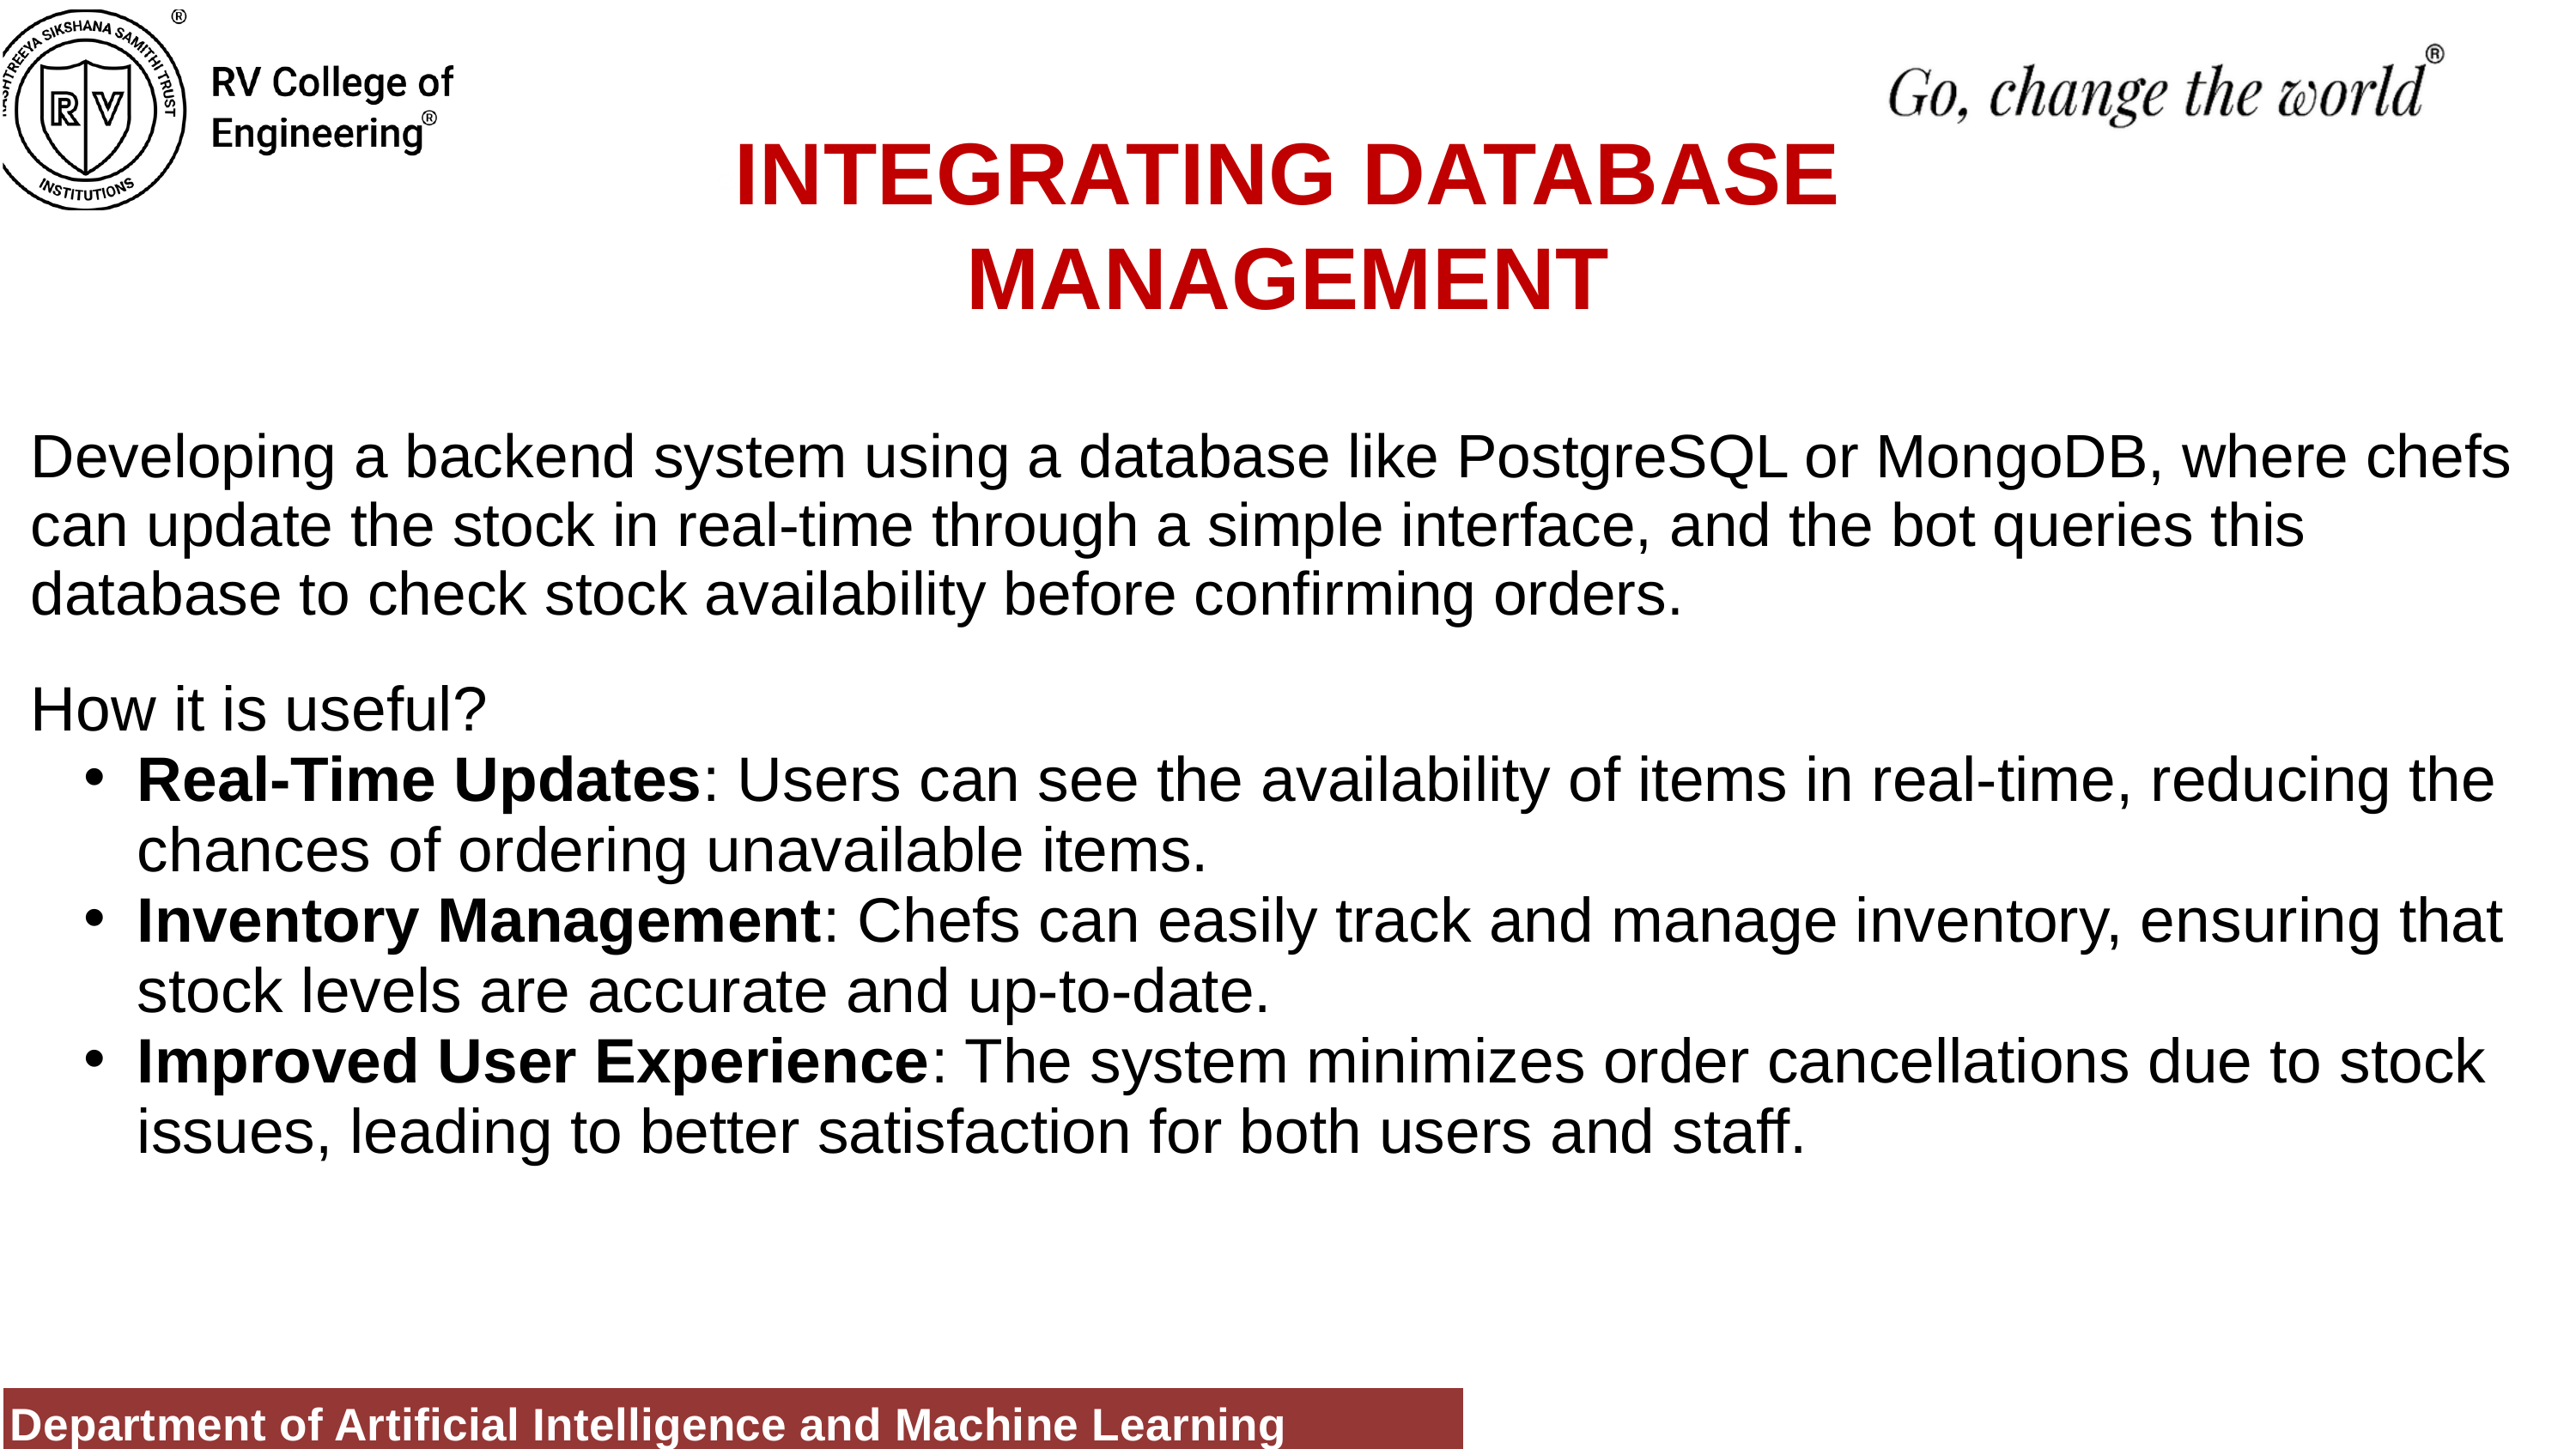

RV College of
Engineering
INTEGRATING DATABASE
MANAGEMENT

Developing a backend system using a database like PostgreSQL or MongoDB, where chefs can update the stock in real-time through a simple interface, and the bot queries this database to check stock availability before confirming orders.

How it is useful?
Real-Time Updates: Users can see the availability of items in real-time, reducing the chances of ordering unavailable items.
Inventory Management: Chefs can easily track and manage inventory, ensuring that stock levels are accurate and up-to-date.
Improved User Experience: The system minimizes order cancellations due to stock issues, leading to better satisfaction for both users and staff.

Department of Artificial Intelligence and Machine Learning